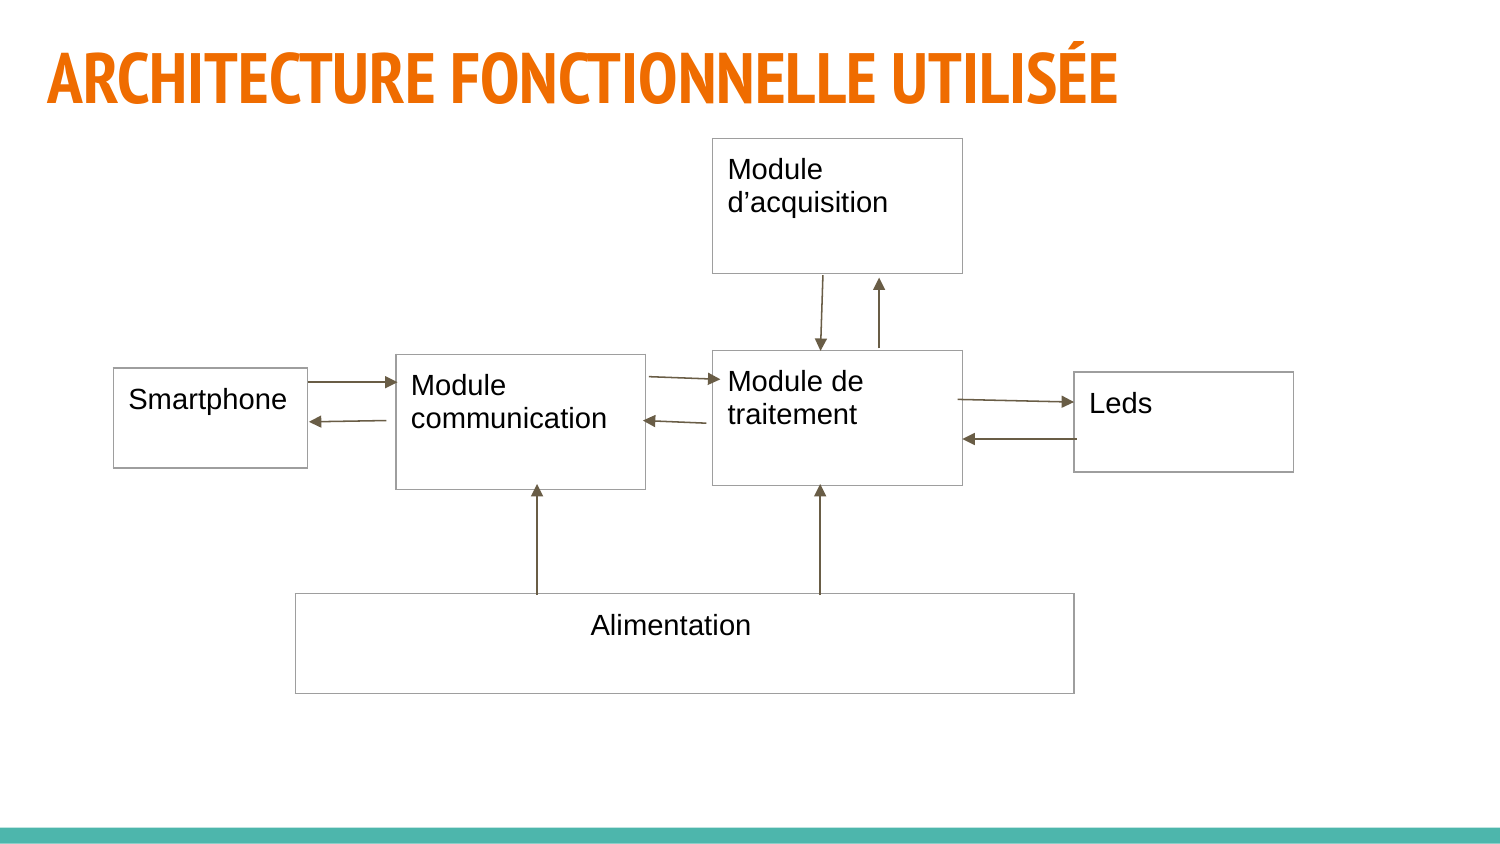

# ARCHITECTURE FONCTIONNELLE UTILISÉE
| Module d’acquisition |
| --- |
| Module de traitement |
| --- |
| Module communication |
| --- |
| Smartphone |
| --- |
| Leds |
| --- |
| Alimentation |
| --- |